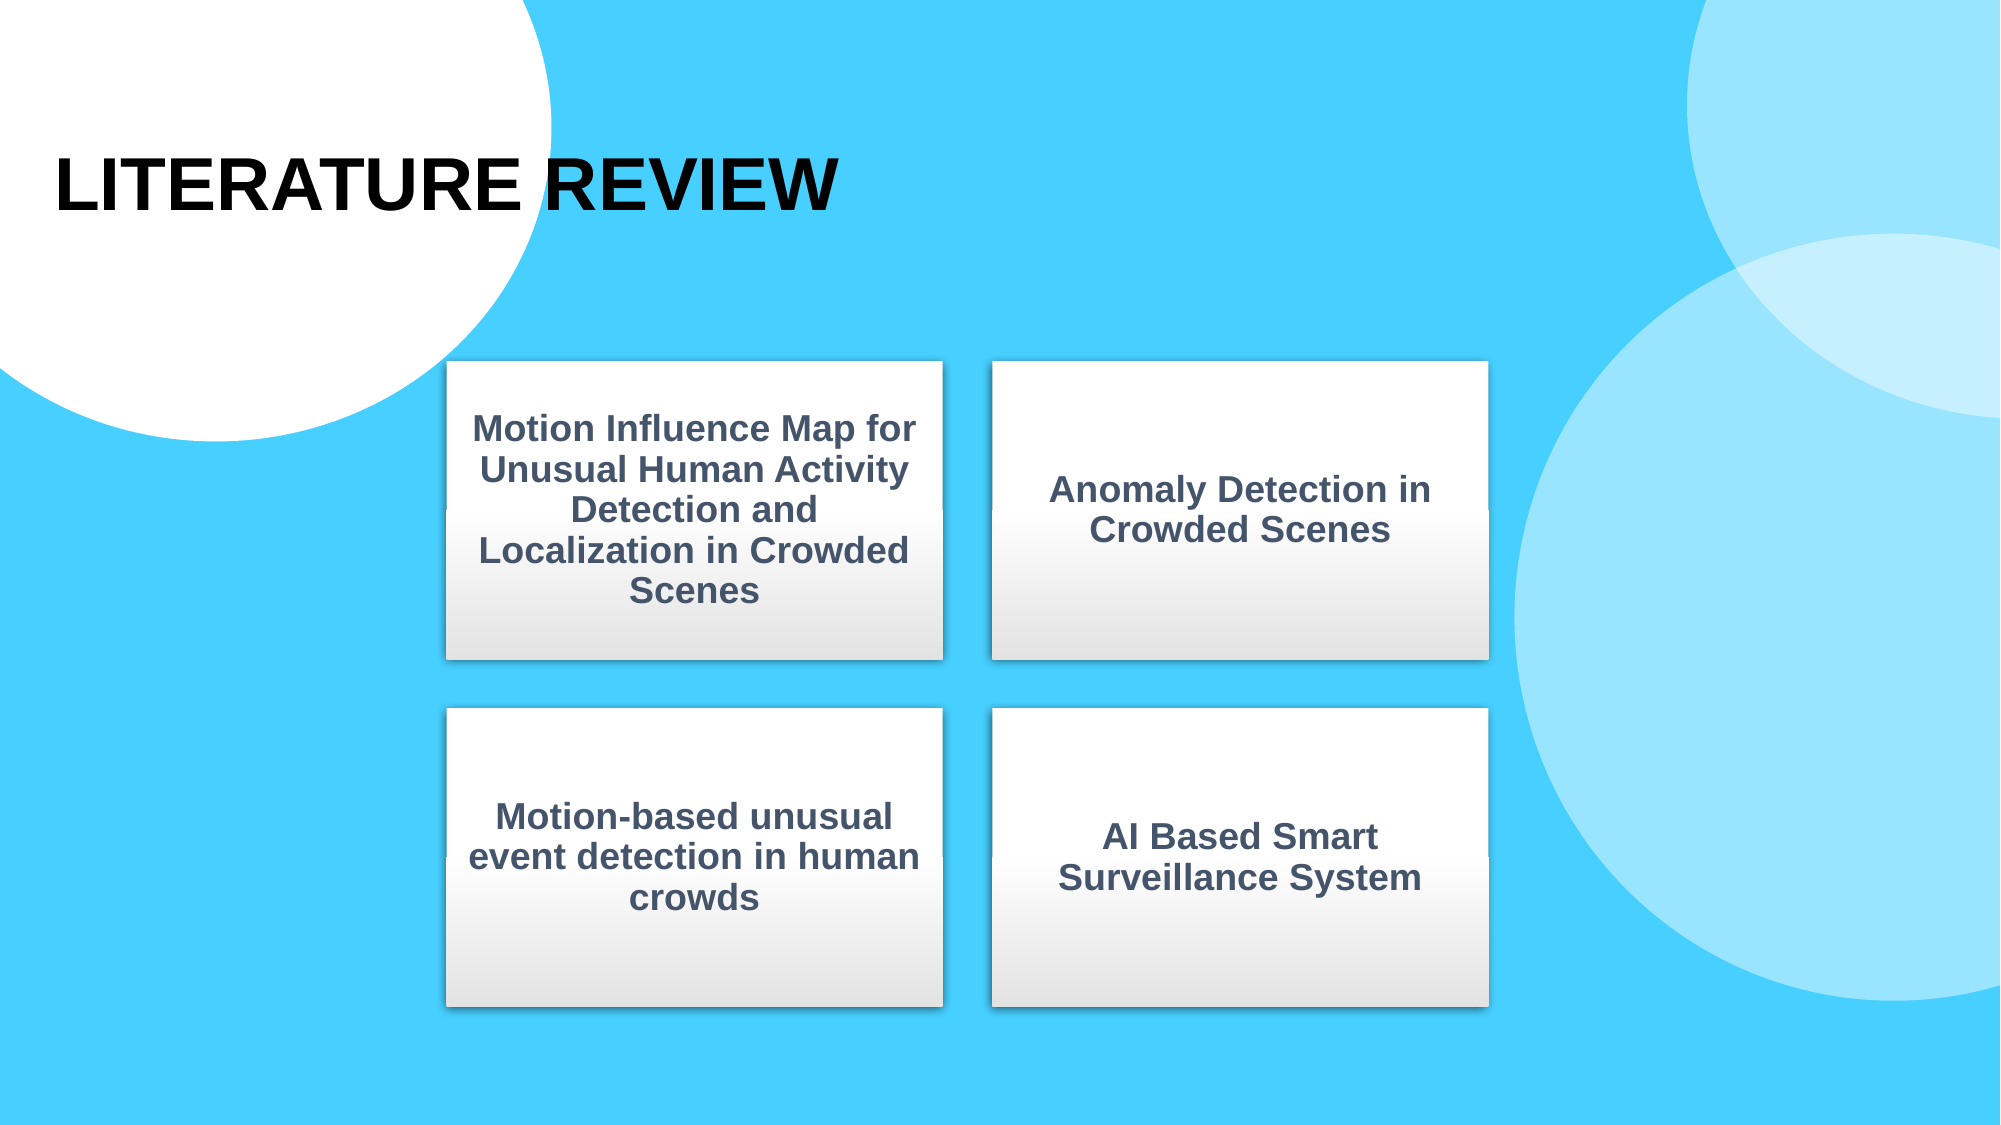

LITERATURE REVIEW

Motion Influence Map for Unusual Human Activity Detection and Localization in Crowded Scenes
Anomaly Detection in Crowded Scenes
Motion-based unusual event detection in human crowds
AI Based Smart Surveillance System